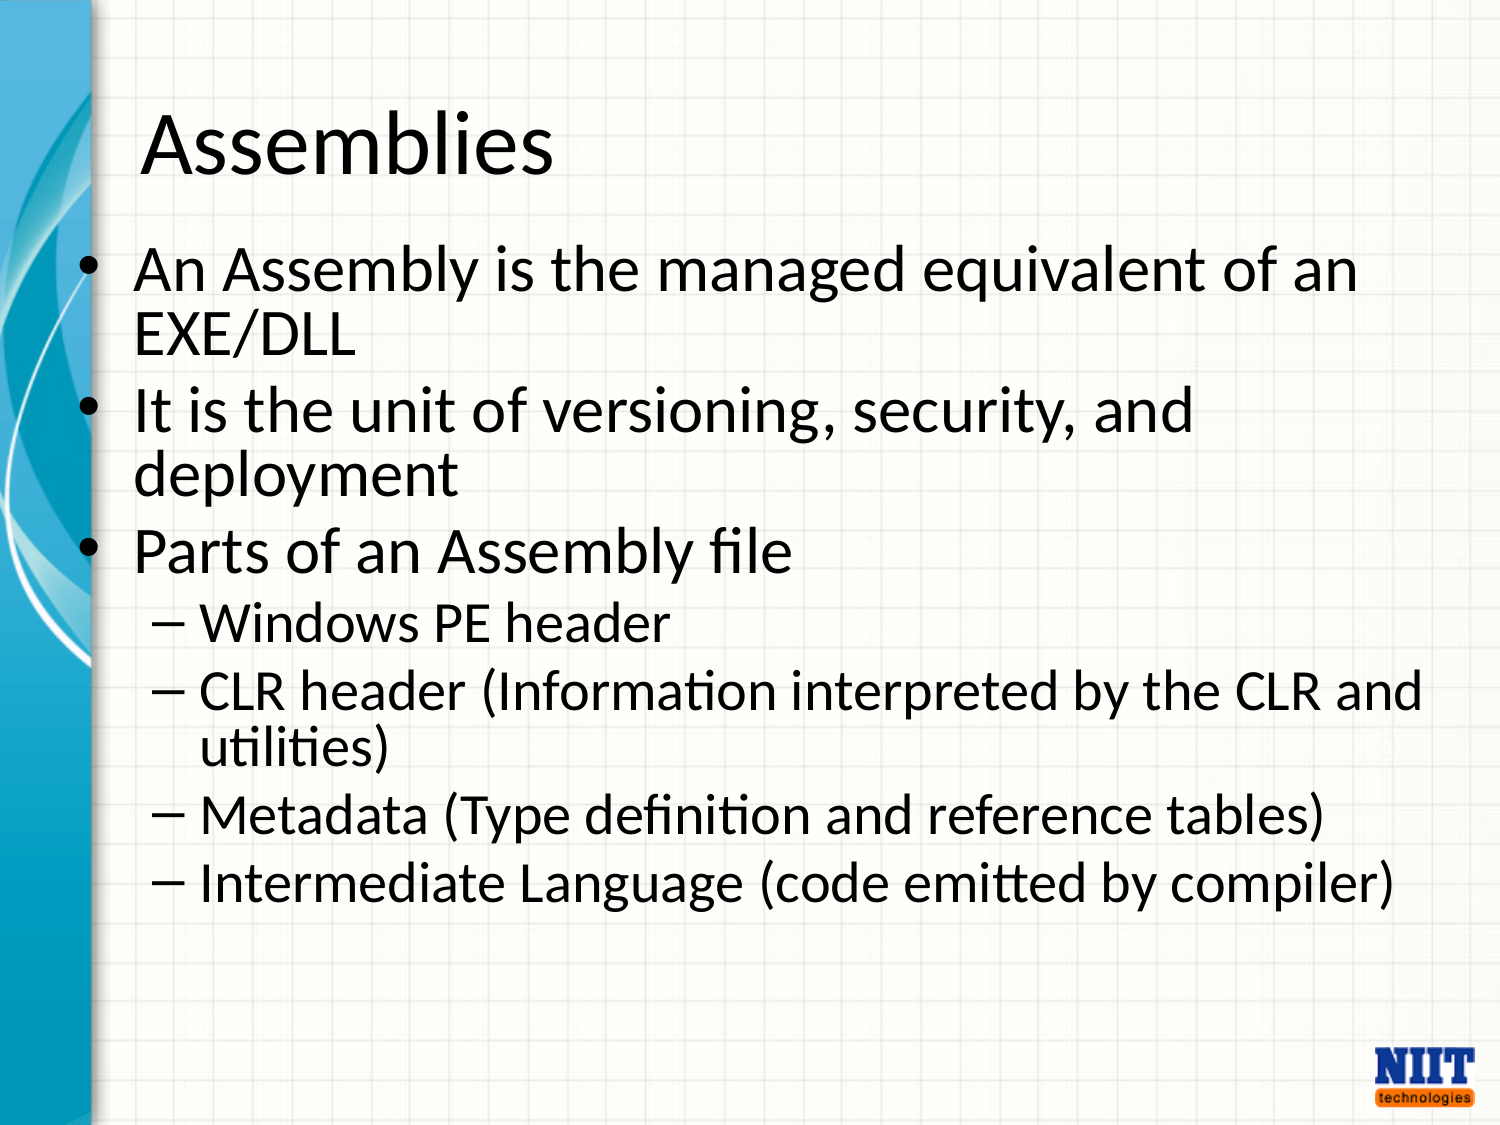

# Assemblies
An Assembly is the managed equivalent of an EXE/DLL
It is the unit of versioning, security, and deployment
Parts of an Assembly file
Windows PE header
CLR header (Information interpreted by the CLR and utilities)
Metadata (Type definition and reference tables)
Intermediate Language (code emitted by compiler)